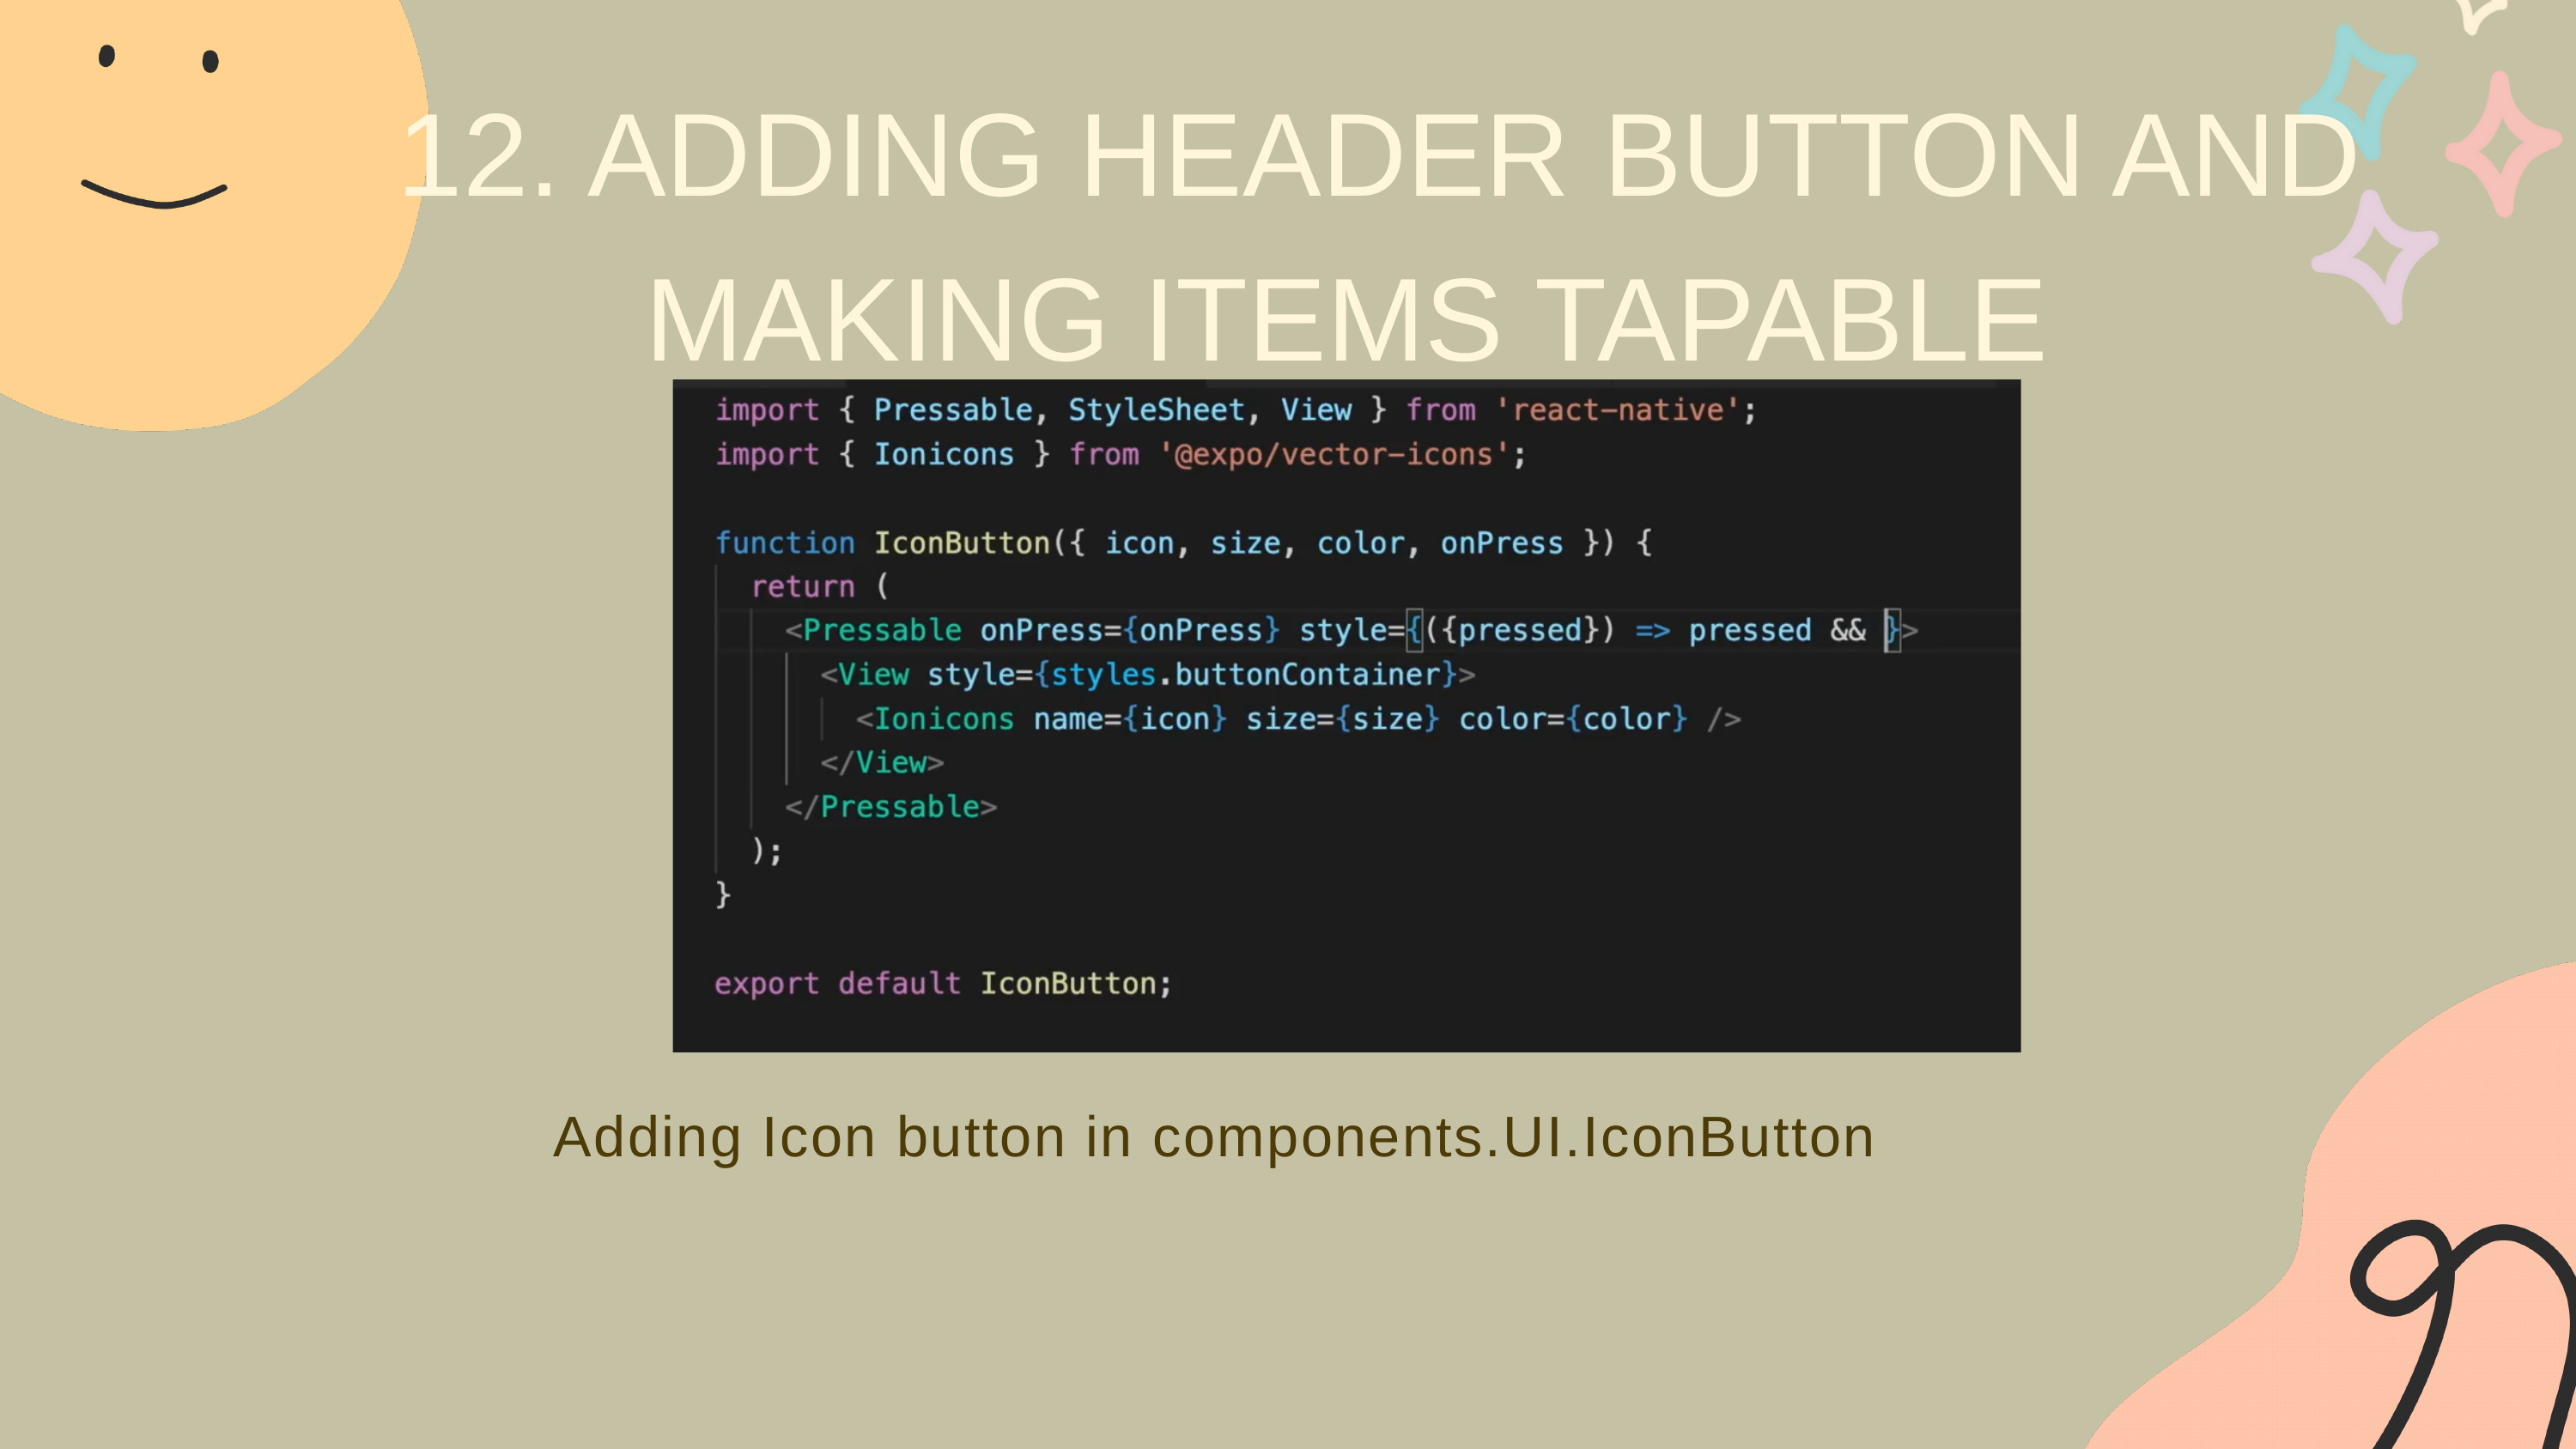

12. ADDING HEADER BUTTON AND MAKING ITEMS TAPABLE

Adding Icon button in components.UI.IconButton